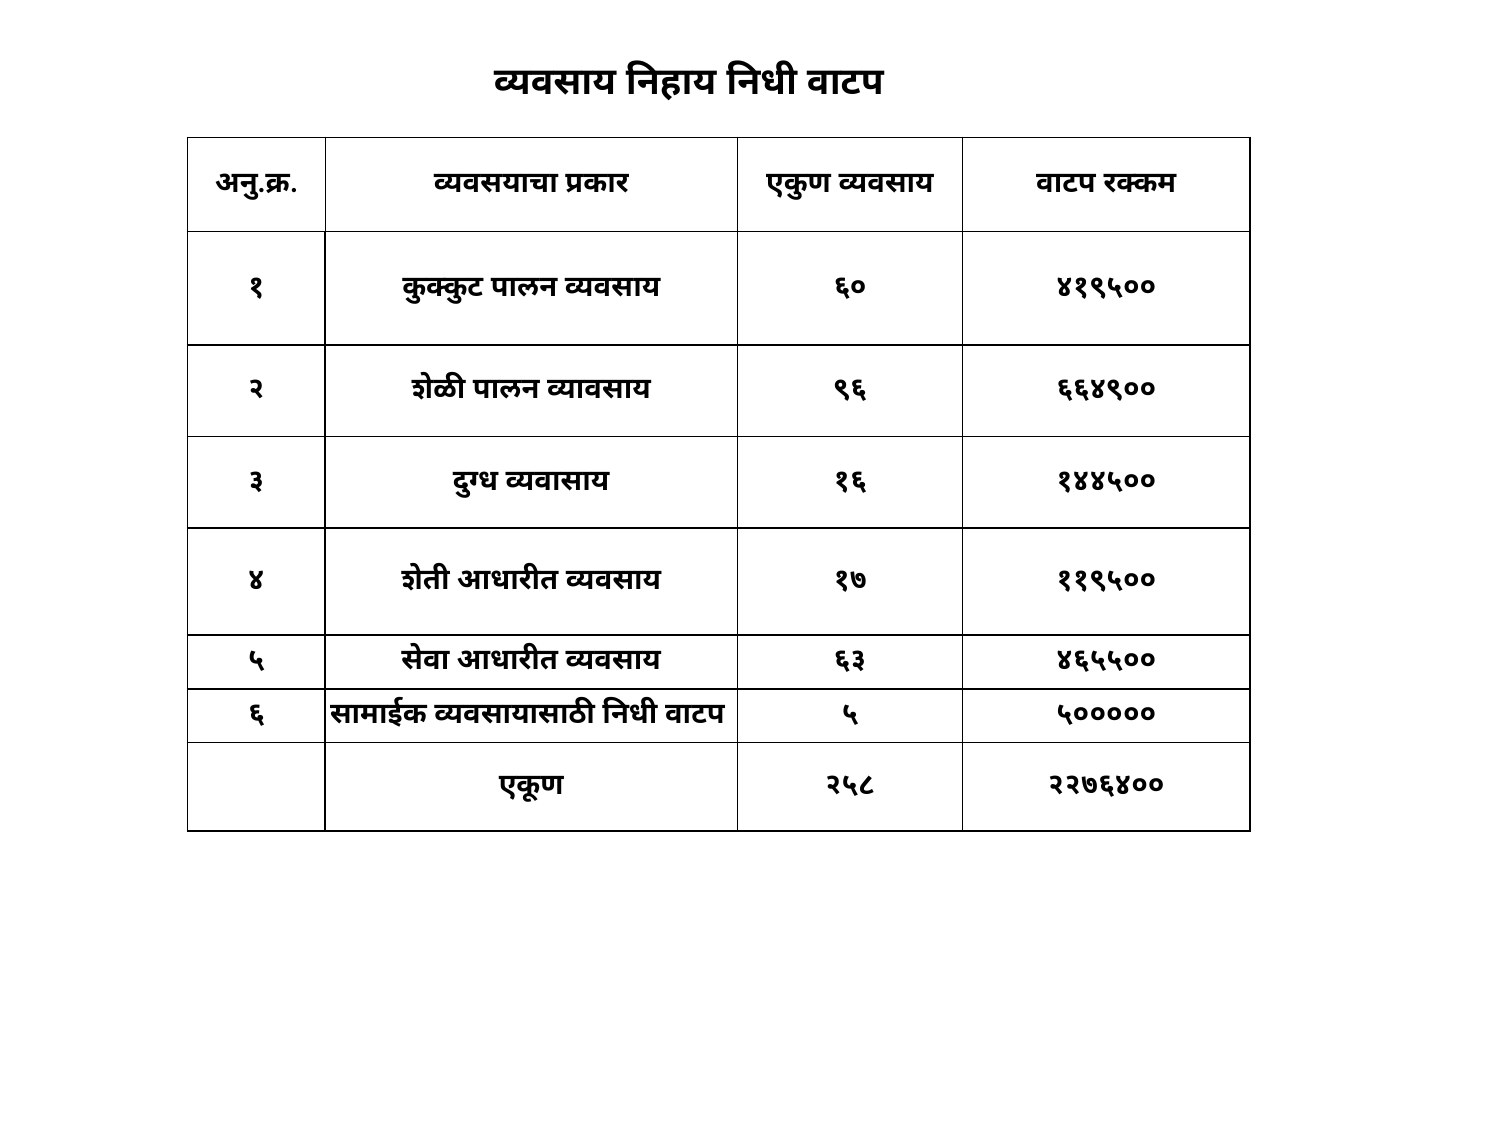

व्यवसाय निहाय निधी वाटप
| अनु.क्र. | व्यवसयाचा प्रकार | एकुण व्यवसाय | वाटप रक्कम |
| --- | --- | --- | --- |
| १ | कुक्कुट पालन व्यवसाय | ६० | ४१९५०० |
| २ | शेळी पालन व्यावसाय | ९६ | ६६४९०० |
| ३ | दुग्ध व्यवासाय | १६ | १४४५०० |
| ४ | शेती आधारीत व्यवसाय | १७ | ११९५०० |
| ५ | सेवा आधारीत व्यवसाय | ६३ | ४६५५०० |
| ६ | सामाईक व्यवसायासाठी निधी वाटप | ५ | ५००००० |
|  | एकूण | २५८ | २२७६४०० |
|  |  |  |  |